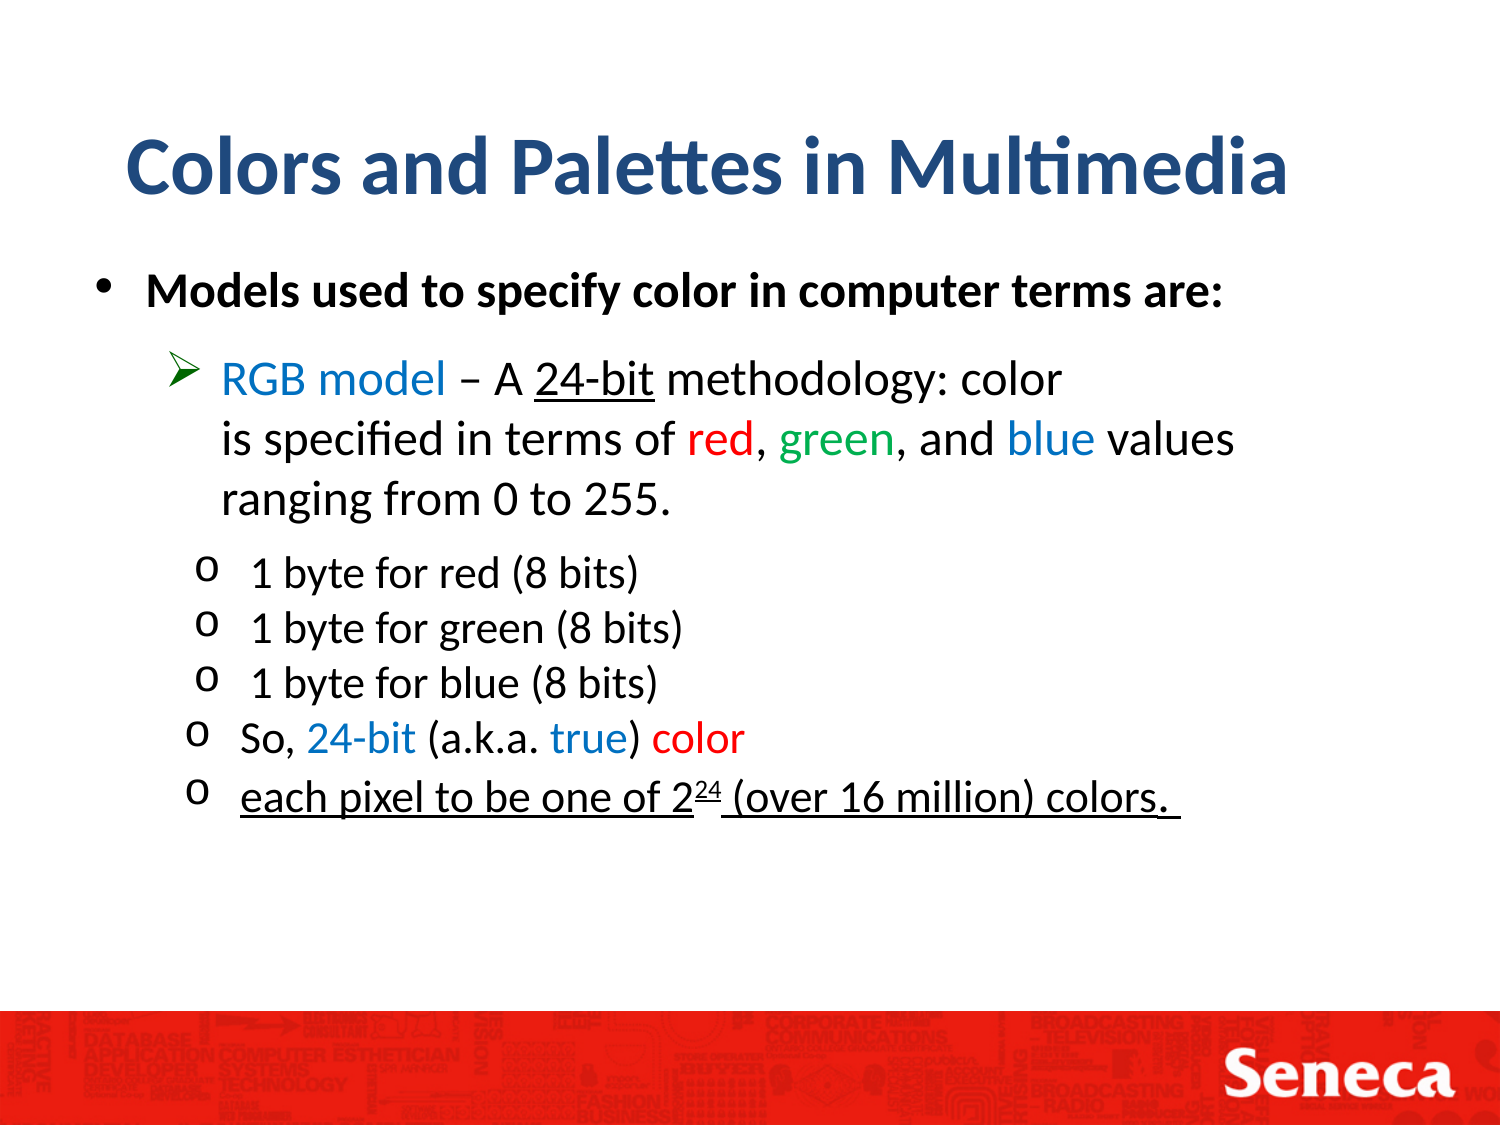

Colors and Palettes in Multimedia
Models used to specify color in computer terms are:
RGB model – A 24-bit methodology: color
is specified in terms of red, green, and blue values
ranging from 0 to 255.
1 byte for red (8 bits)
1 byte for green (8 bits)
1 byte for blue (8 bits)
So, 24-bit (a.k.a. true) color
each pixel to be one of 224 (over 16 million) colors.